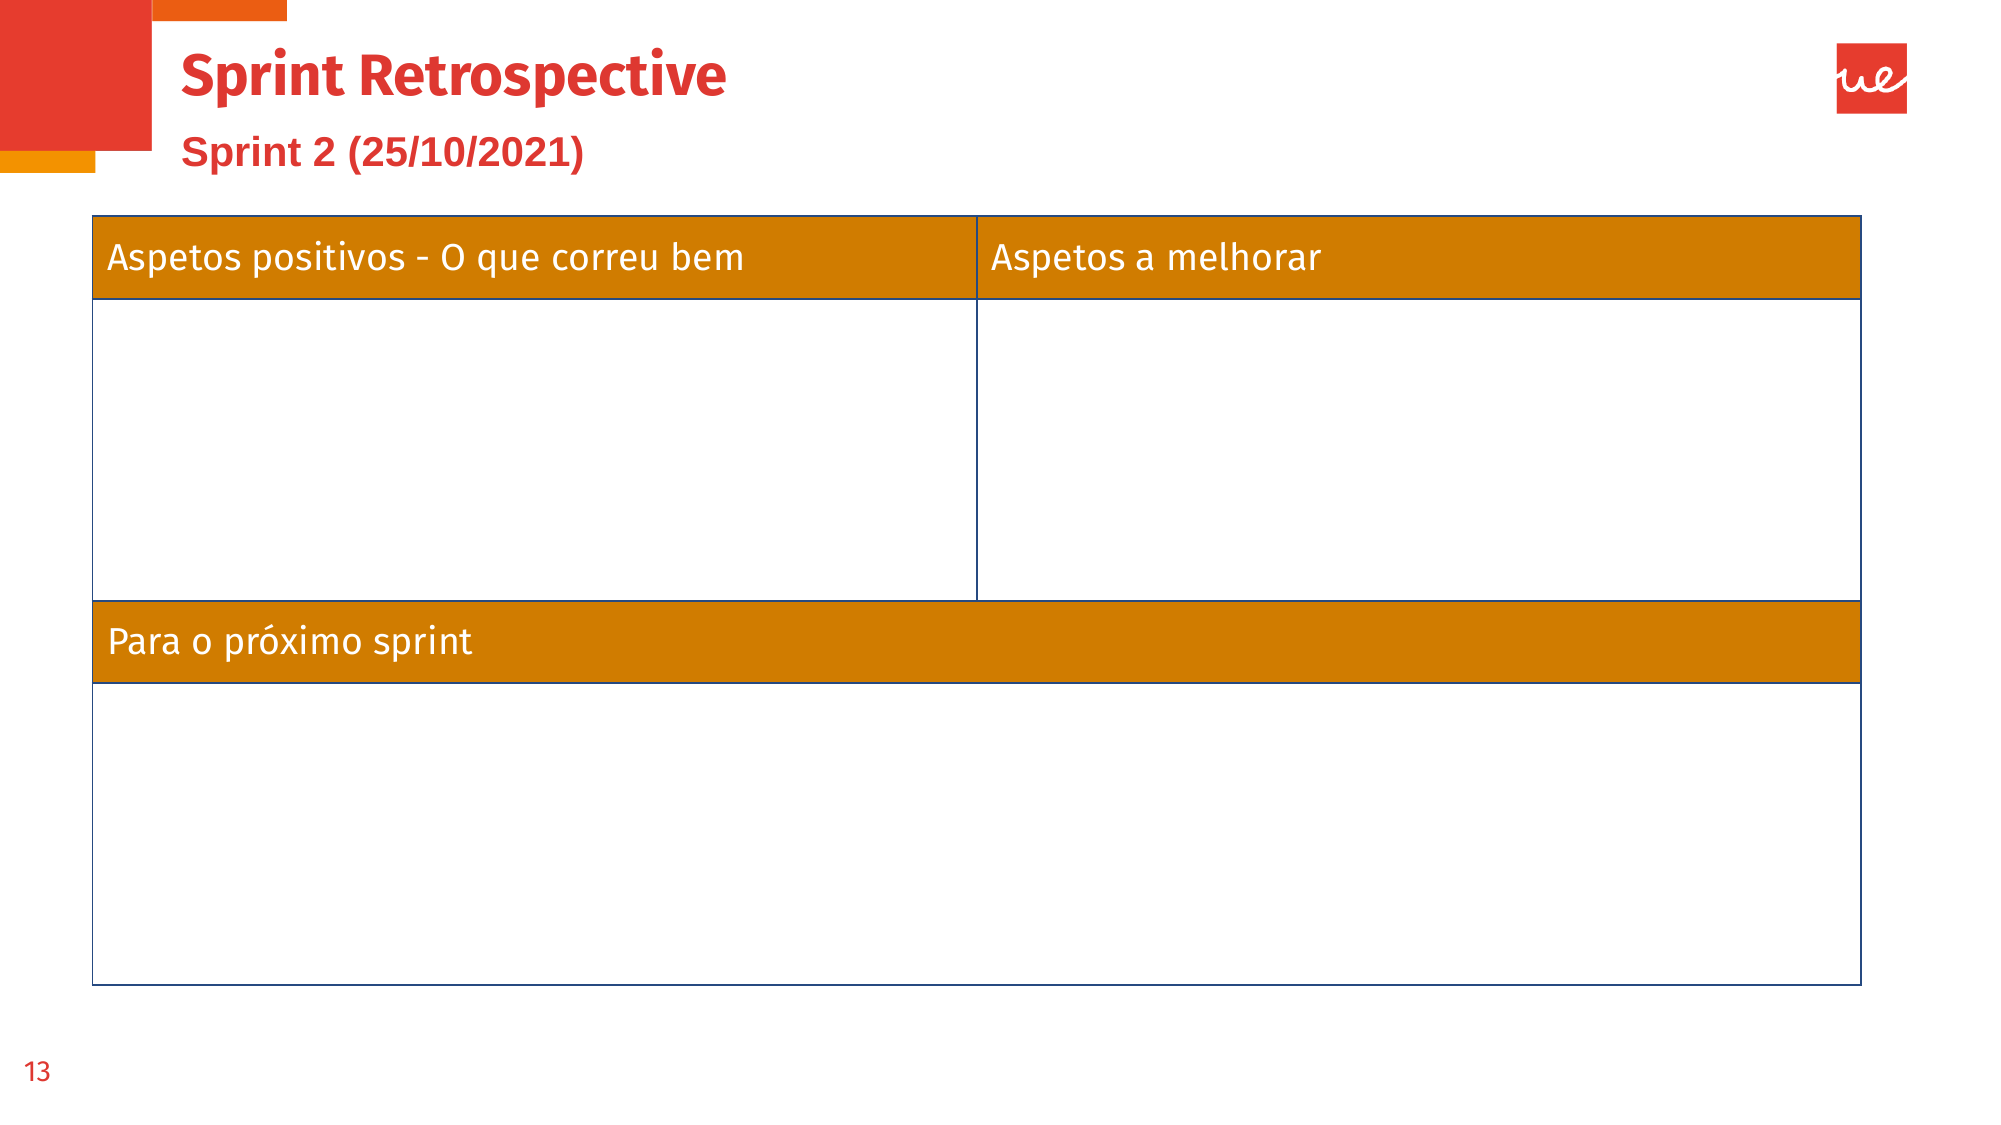

# Sprint Retrospective
Sprint 2 (25/10/2021)
| Aspetos positivos - O que correu bem | Aspetos a melhorar |
| --- | --- |
|  |  |
| Para o próximo sprint |  |
|  |  |
13